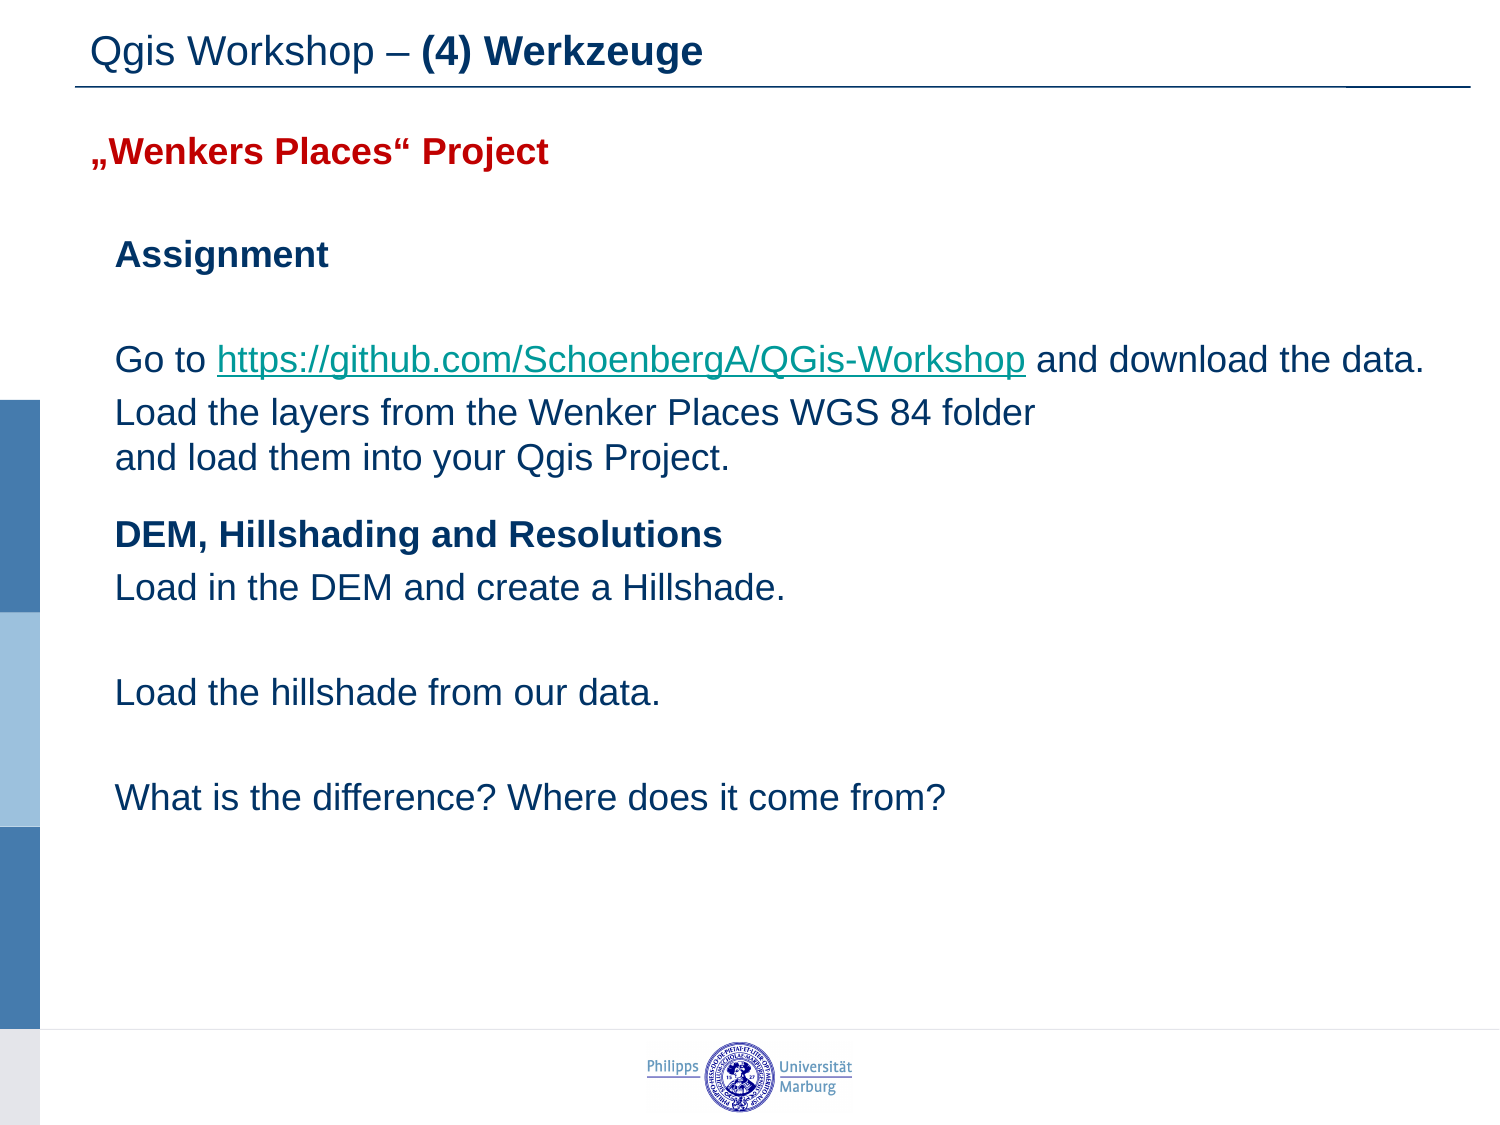

Qgis Workshop – (4) Werkzeuge

„Wenkers Places“ Project
Assignment

Go to https://github.com/SchoenbergA/QGis-Workshop and download the data.
Load the layers from the Wenker Places WGS 84 folder
and load them into your Qgis Project.
DEM, Hillshading and Resolutions
Load in the DEM and create a Hillshade.

Load the hillshade from our data.

What is the difference? Where does it come from?